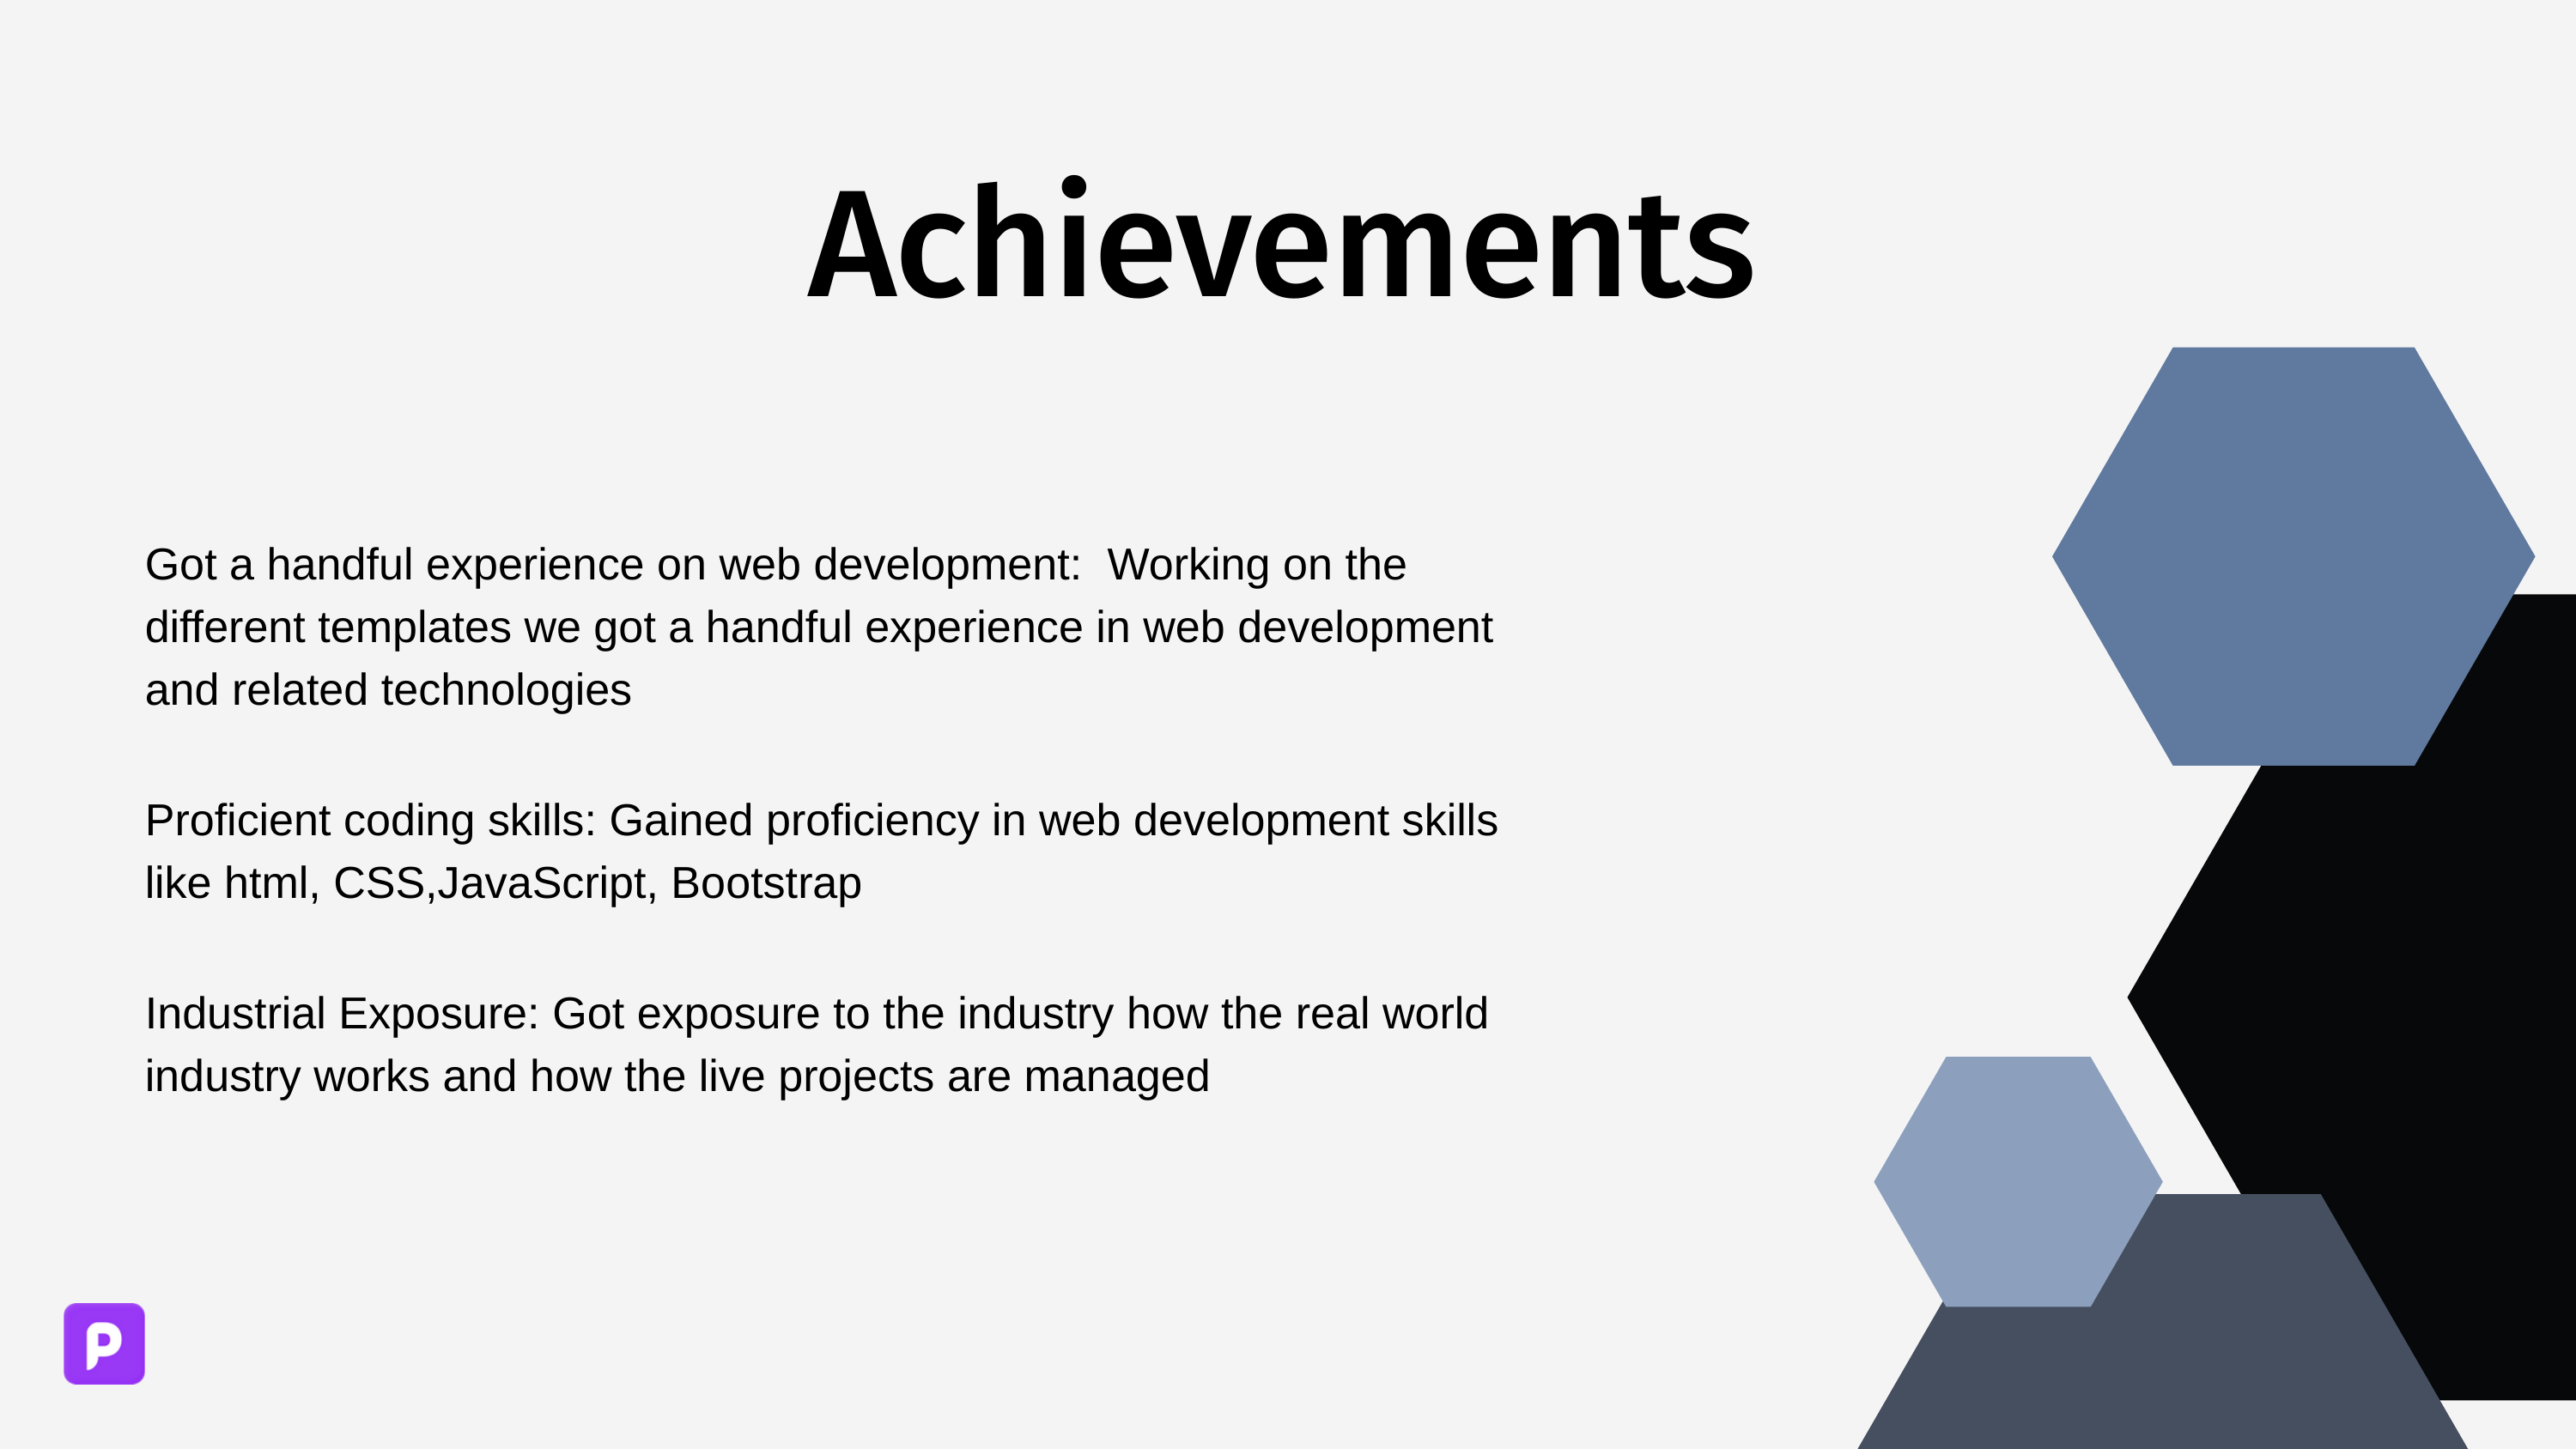

Achievements

Got a handful experience on web development:  Working on the  different templates we got a handful experience in web development and related technologies

Proficient coding skills: Gained proficiency in web development skills like html, CSS,JavaScript, Bootstrap
Industrial Exposure: Got exposure to the industry how the real world industry works and how the live projects are managed